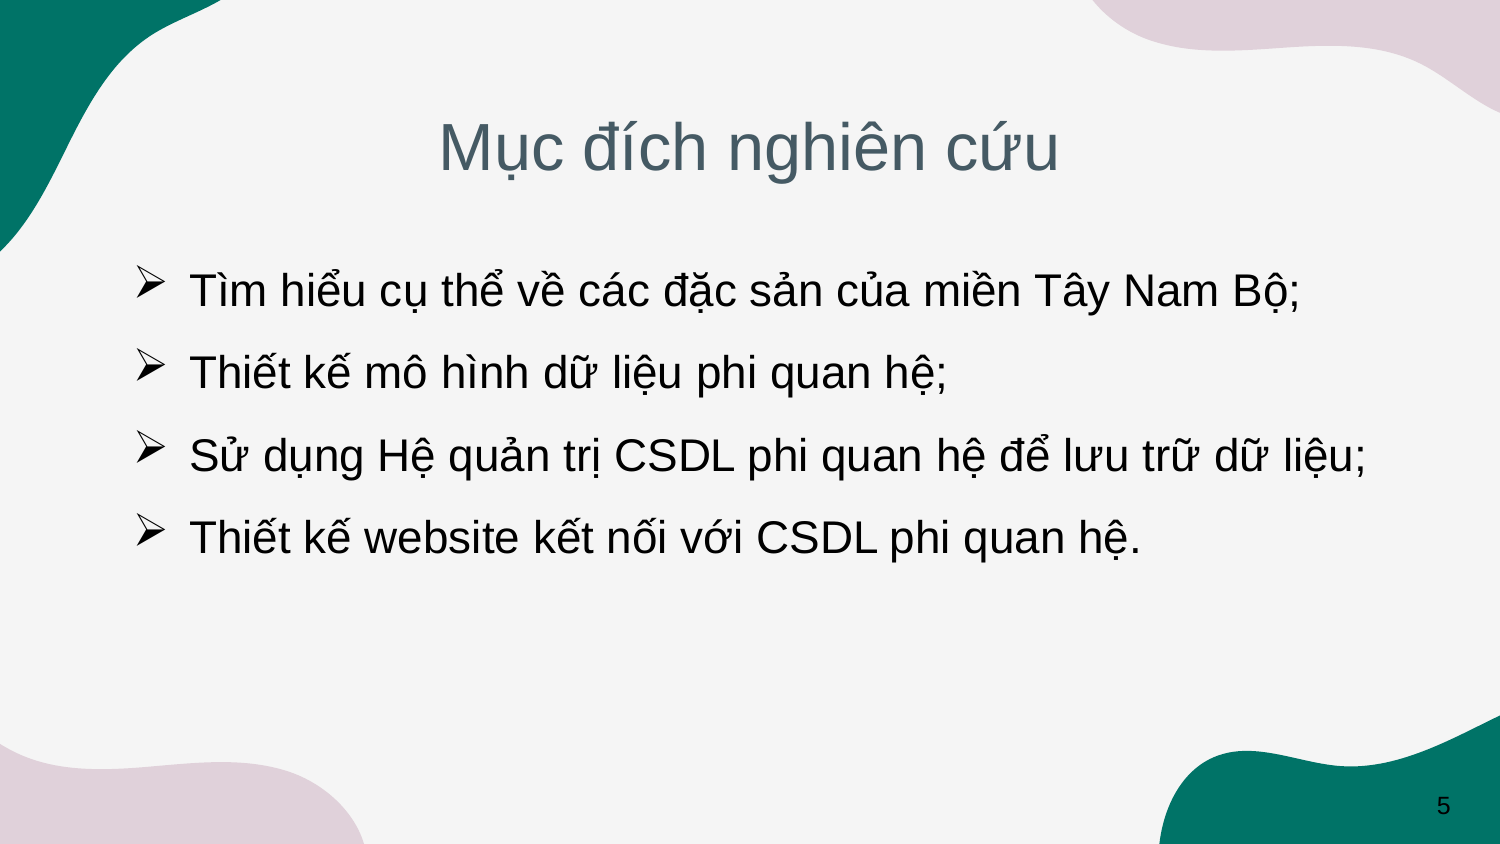

# Mục đích nghiên cứu
Tìm hiểu cụ thể về các đặc sản của miền Tây Nam Bộ;
Thiết kế mô hình dữ liệu phi quan hệ;
Sử dụng Hệ quản trị CSDL phi quan hệ để lưu trữ dữ liệu;
Thiết kế website kết nối với CSDL phi quan hệ.
5